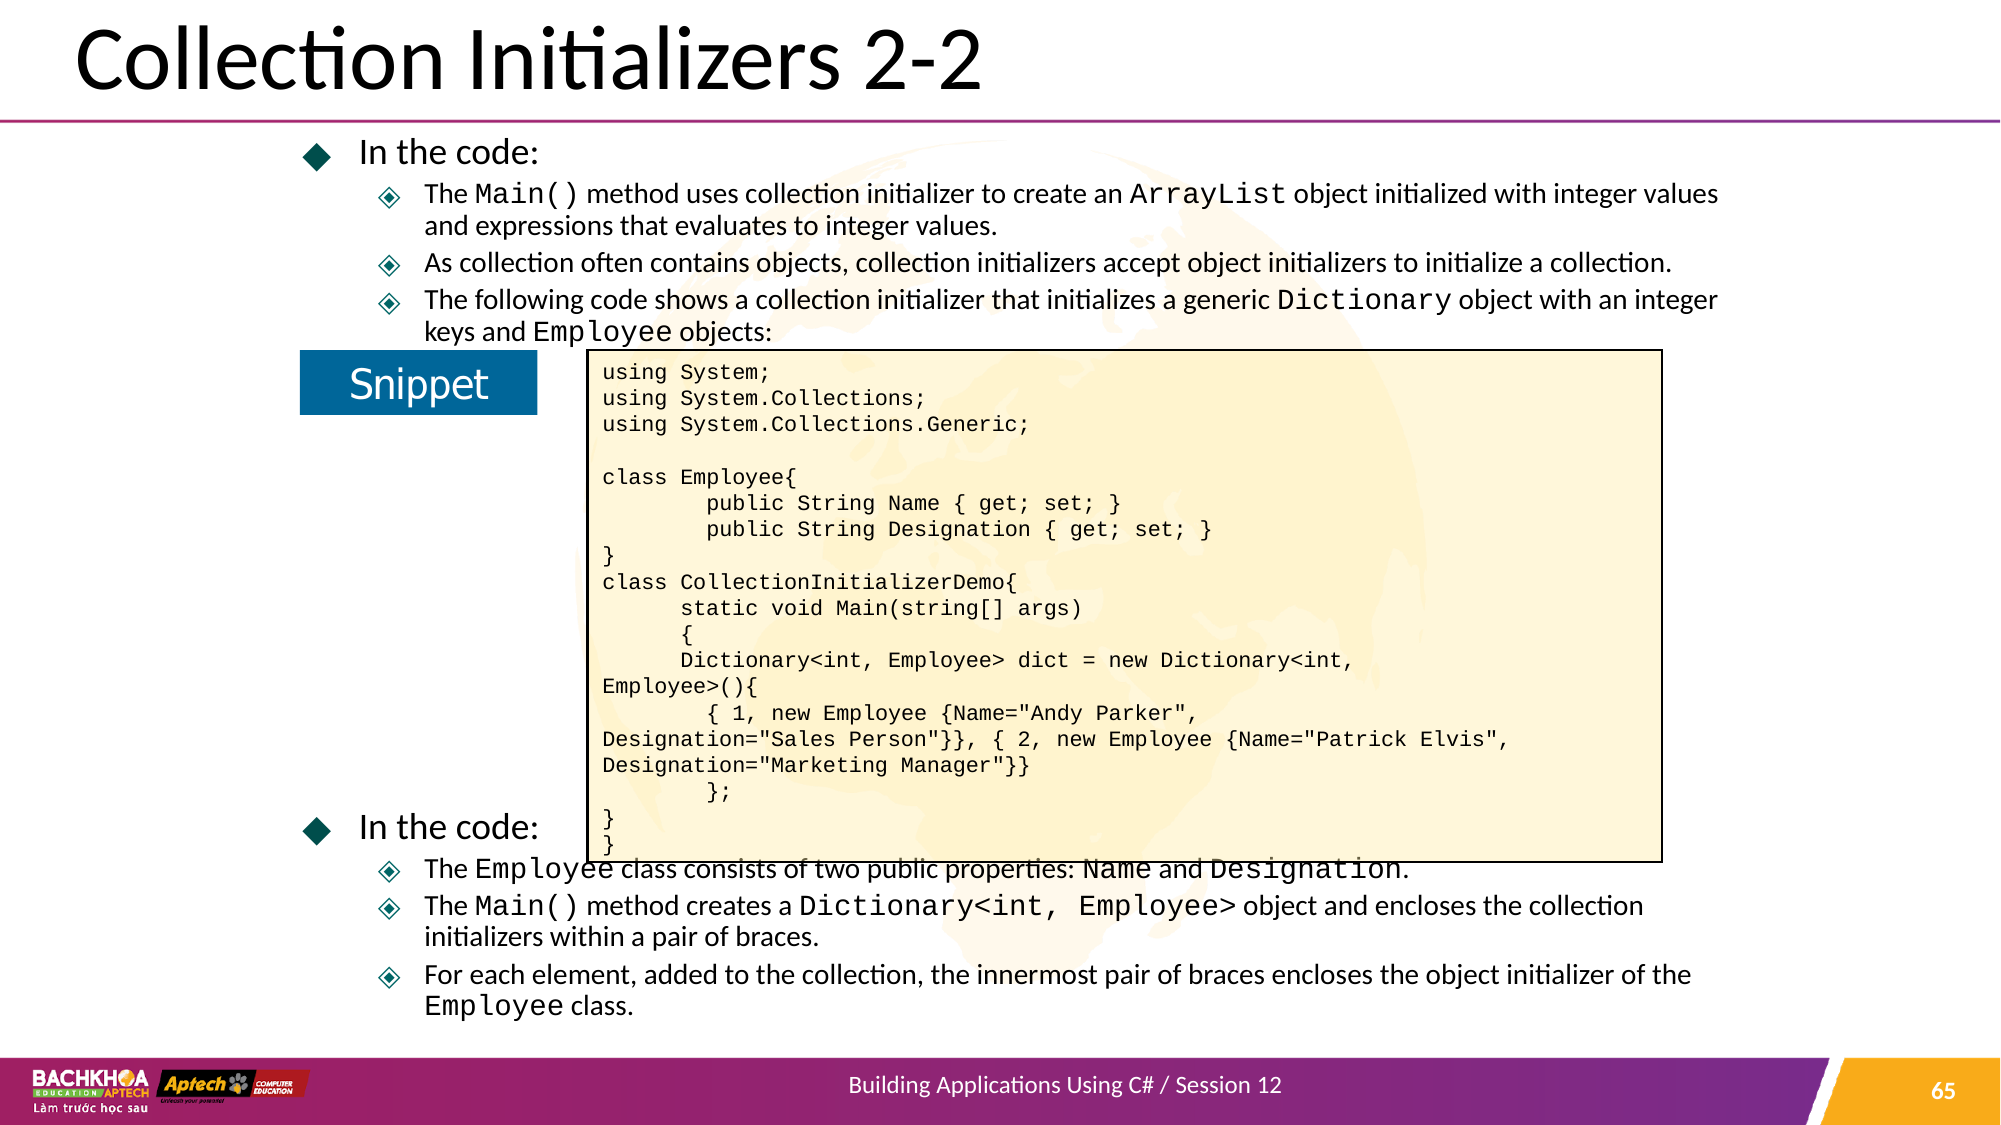

# Collection Initializers 2-2

In the code:
The Main() method uses collection initializer to create an ArrayList object initialized with integer values and expressions that evaluates to integer values.
As collection often contains objects, collection initializers accept object initializers to initialize a collection.
The following code shows a collection initializer that initializes a generic Dictionary object with an integer keys and Employee objects:

In the code:
The Employee class consists of two public properties: Name and Designation.
The Main() method creates a Dictionary<int, Employee> object and encloses the collection initializers within a pair of braces.
For each element, added to the collection, the innermost pair of braces encloses the object initializer of the Employee class.

using System;
using System.Collections;
using System.Collections.Generic;

class Employee{
        public String Name { get; set; }
        public String Designation { get; set; }
}
class CollectionInitializerDemo{
      static void Main(string[] args)
      {
      Dictionary<int, Employee> dict = new Dictionary<int,
Employee>(){
        { 1, new Employee {Name="Andy Parker",
Designation="Sales Person"}}, { 2, new Employee {Name="Patrick Elvis",
Designation="Marketing Manager"}}
        };
}
}

Snippet
65
Building Applications Using C# / Session 12